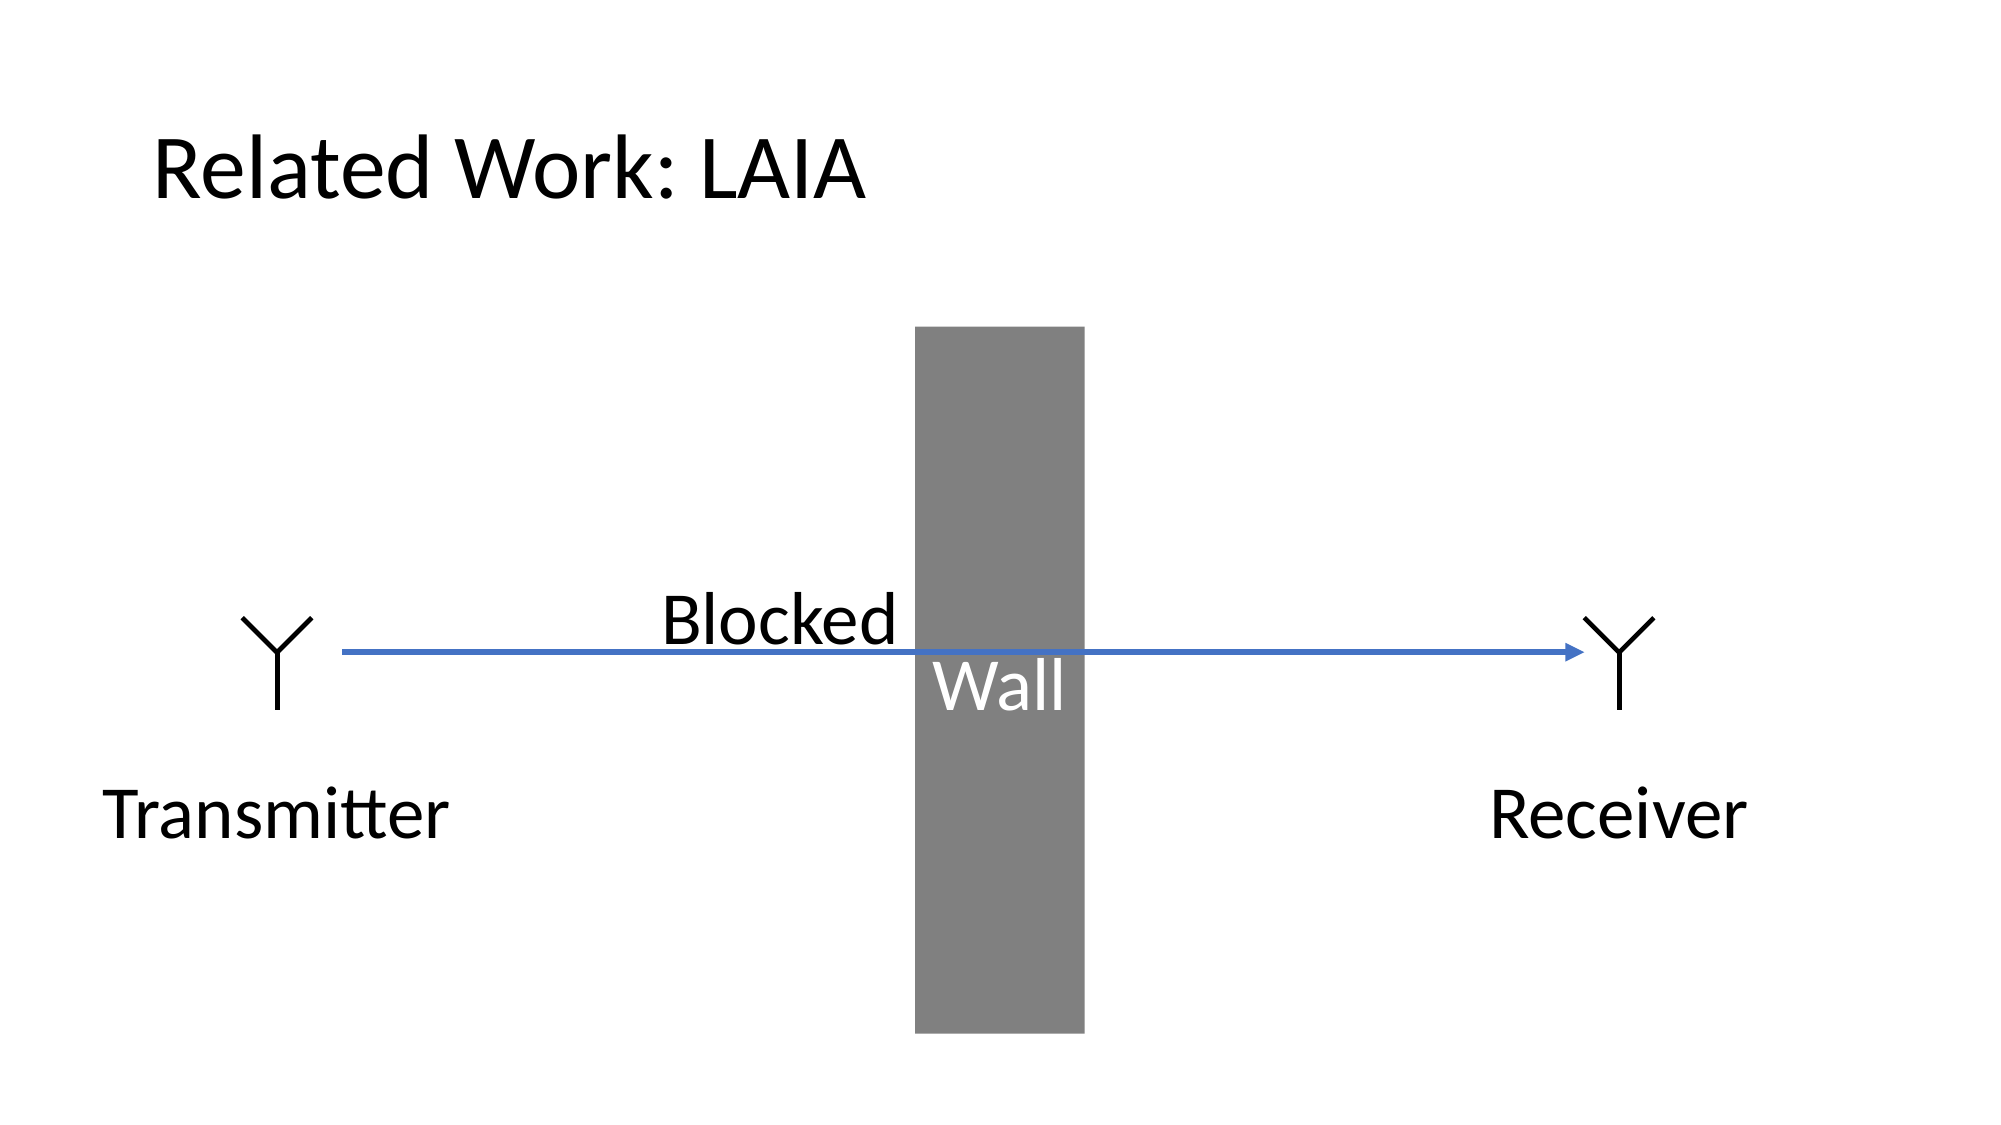

# Related Work: LAIA
Wall
Blocked
Transmitter
Receiver